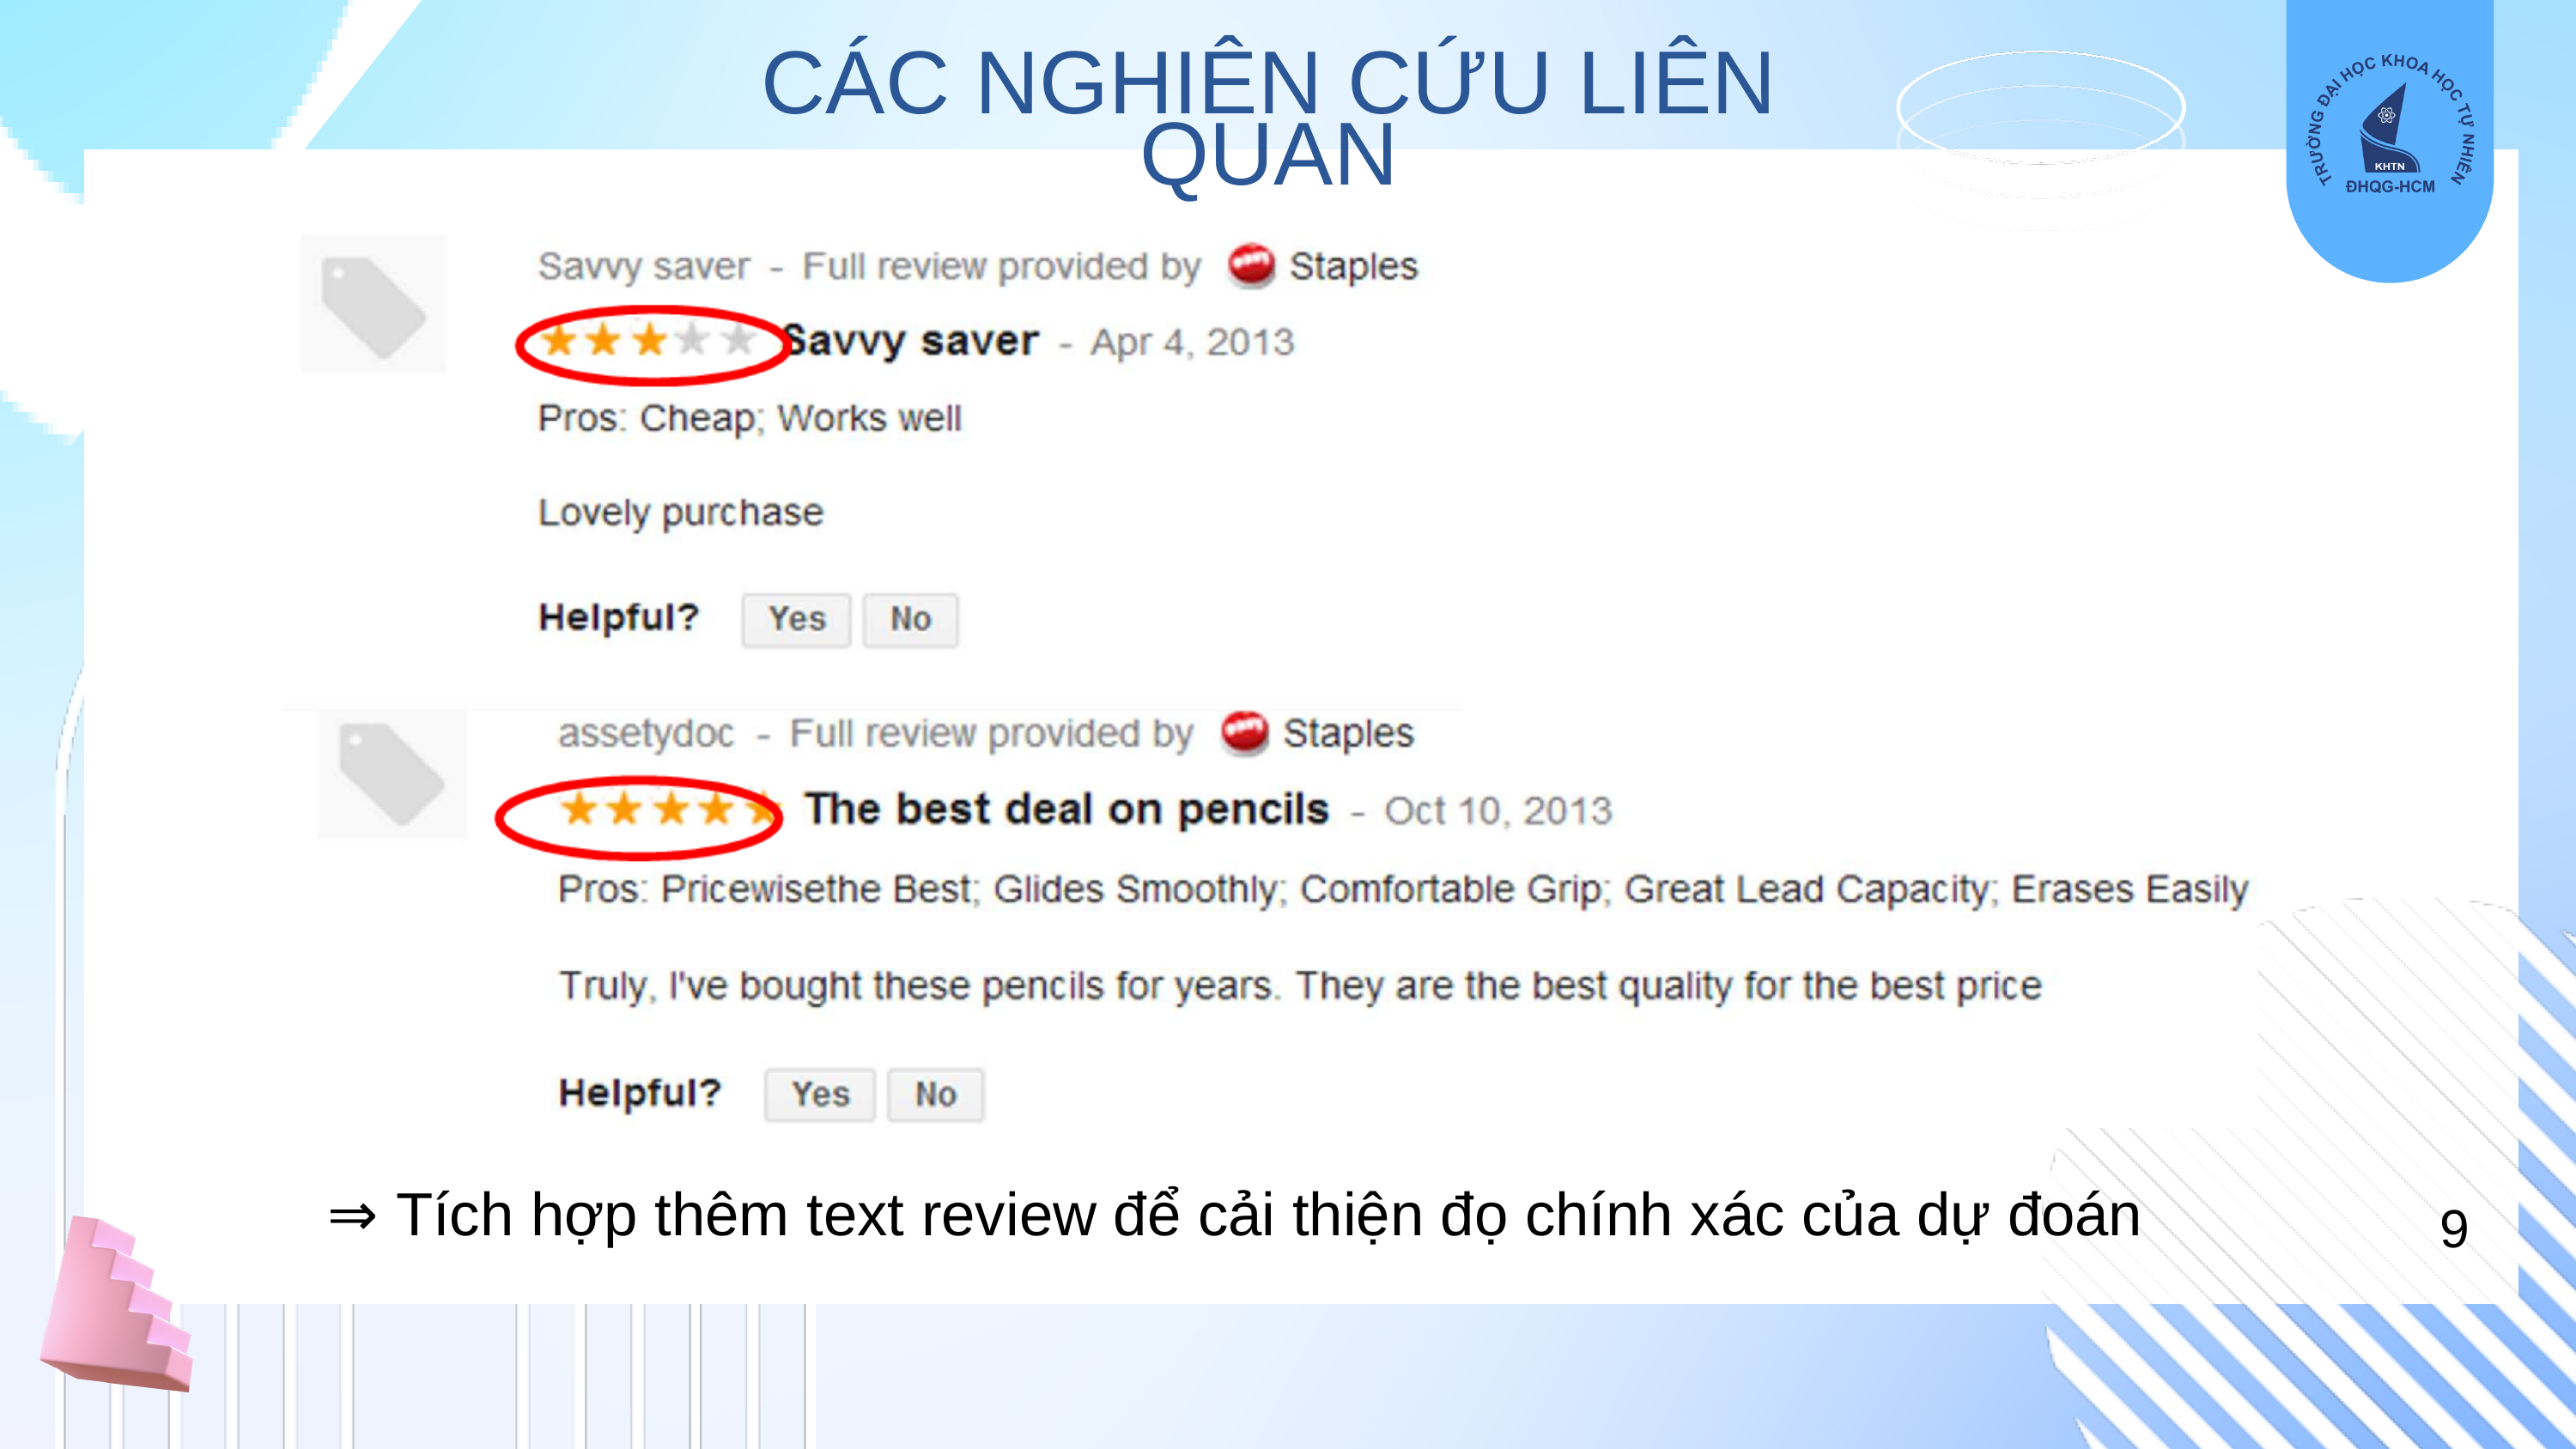

CÁC NGHIÊN CỨU LIÊN QUAN

V

9
⇒ Tích hợp thêm text review để cải thiện đọ chính xác của dự đoán